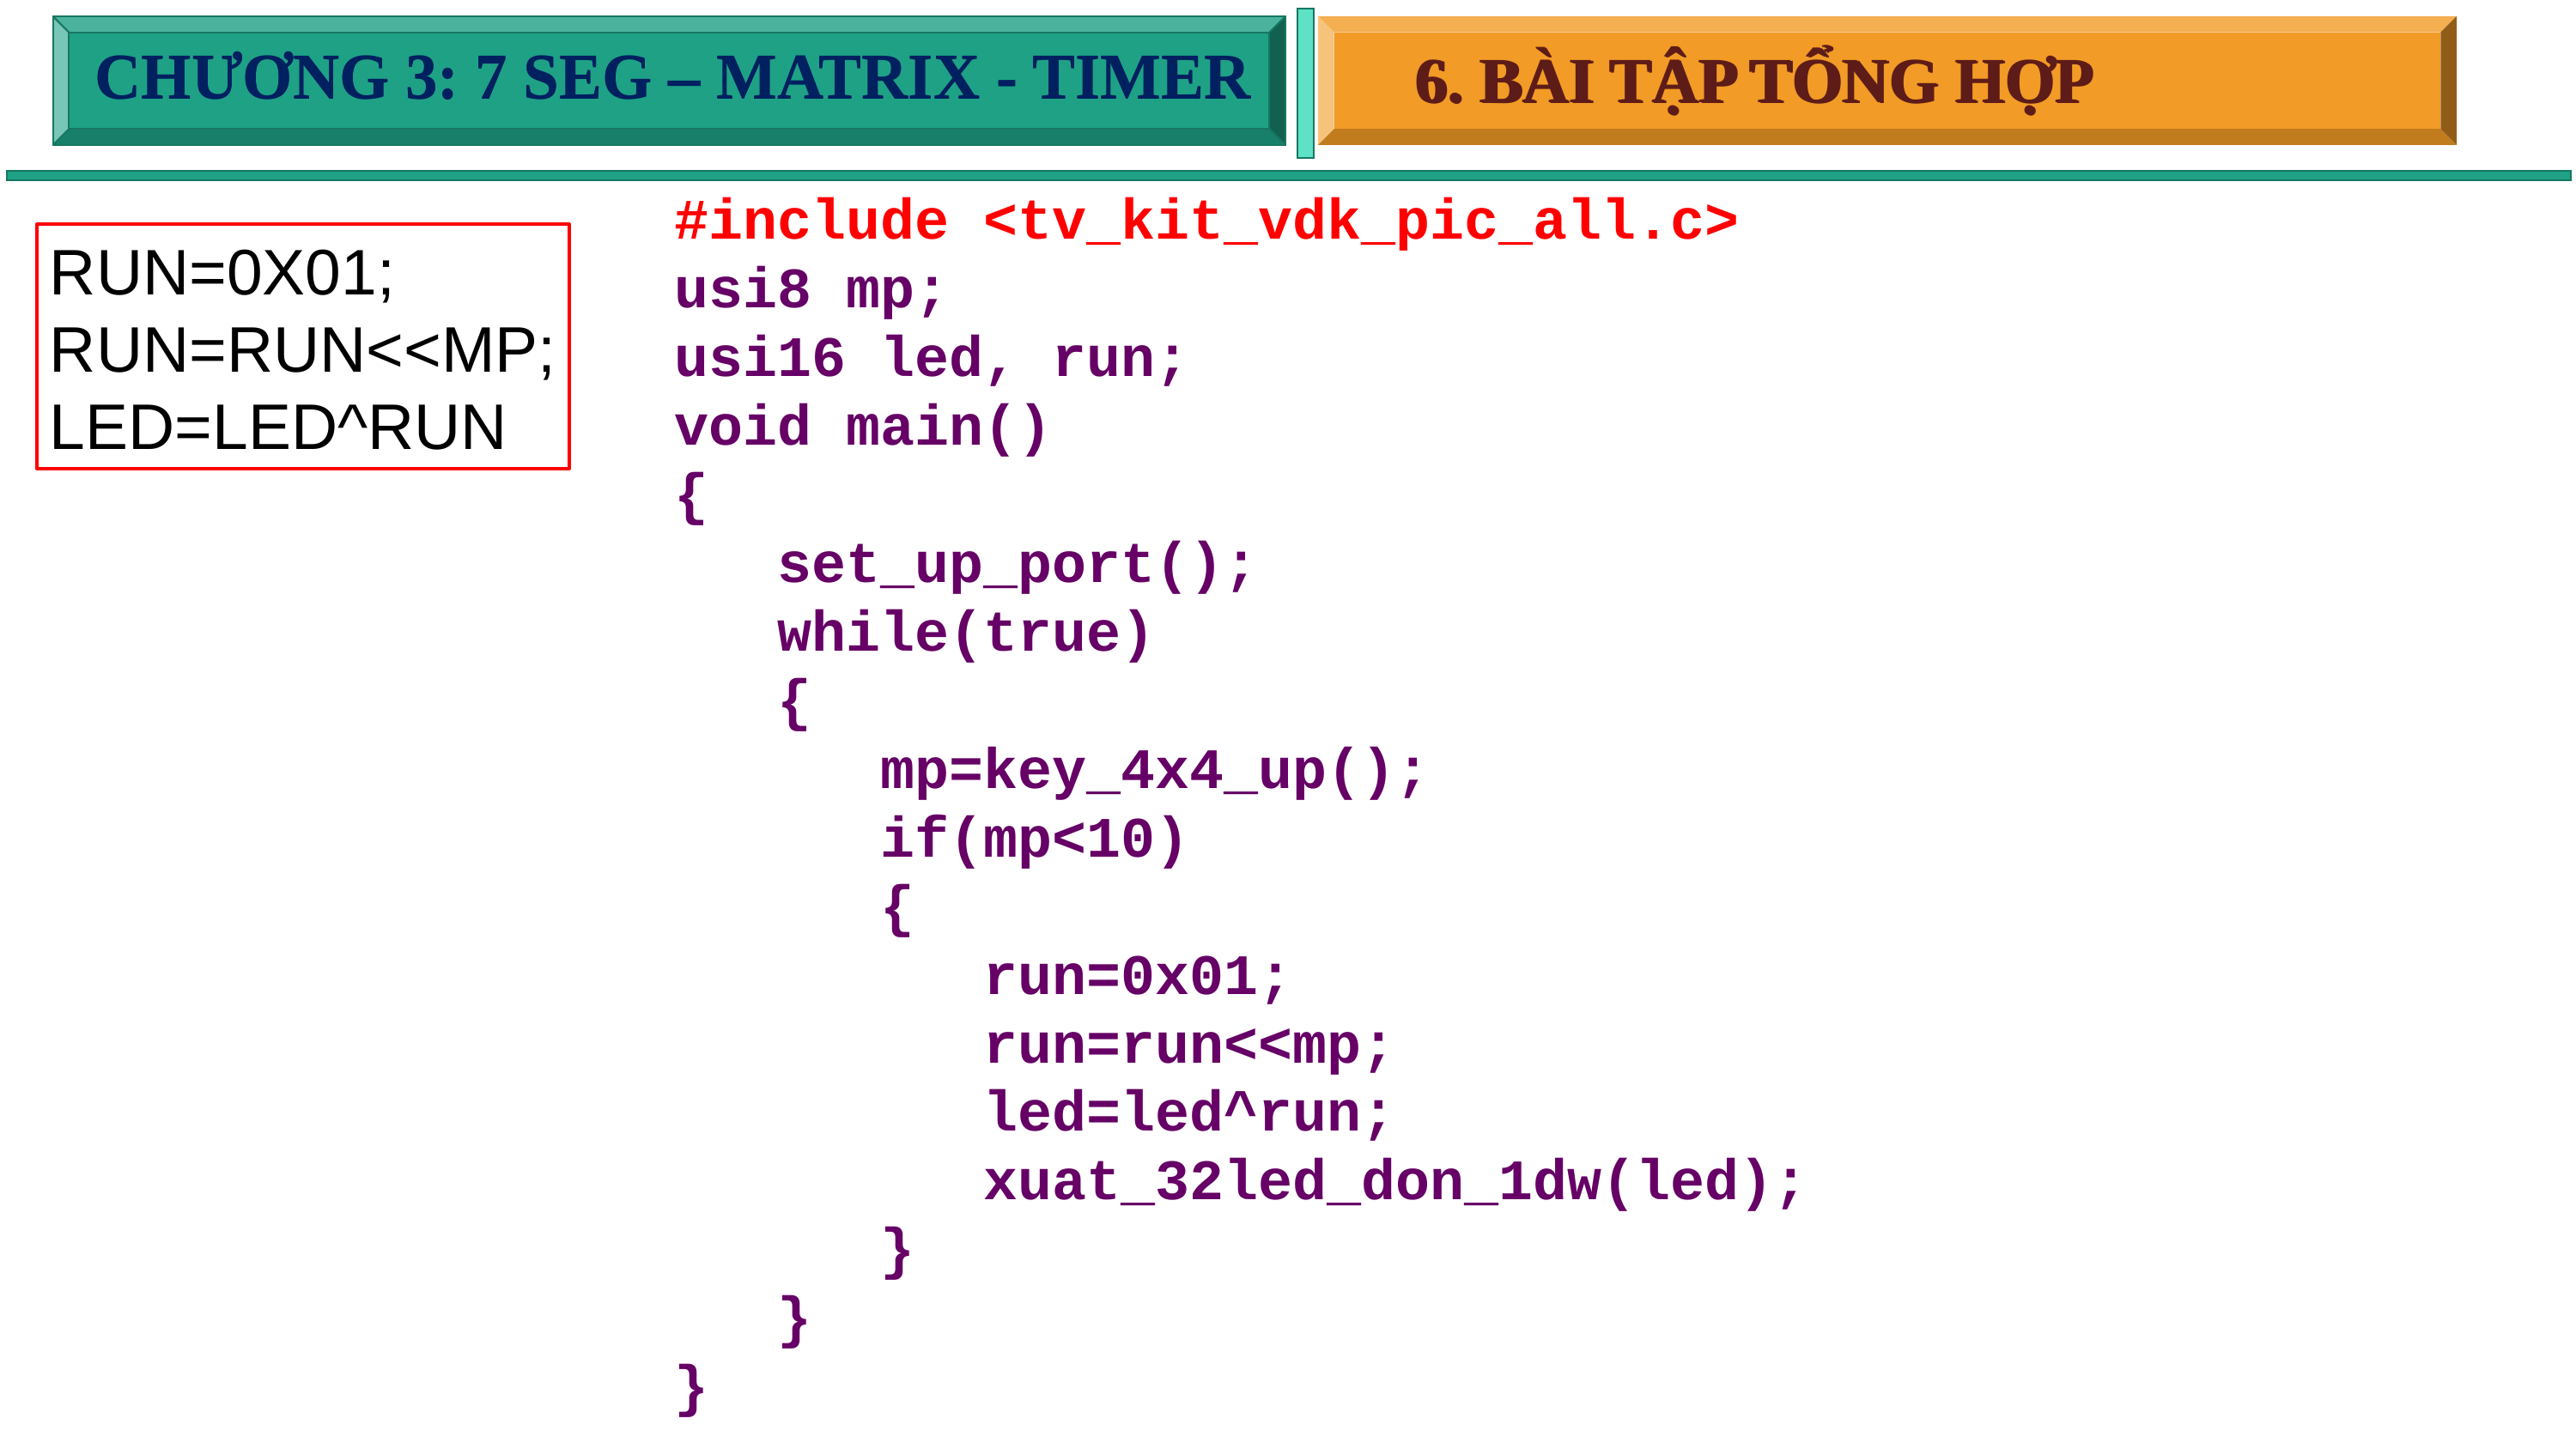

CHƯƠNG 3: 7 SEG – MATRIX - TIMER
CHƯƠNG 3: 7 SEG – MATRIX - TIMER
6. BÀI TẬP TỔNG HỢP
6. BÀI TẬP TỔNG HỢP

#include <tv_kit_vdk_pic_all.c>
usi8 mp;
usi16 led, run;
void main()
{
   set_up_port();
   while(true)
   {
      mp=key_4x4_up();
      if(mp<10)
      {
         run=0x01;
         run=run<<mp;
         led=led^run;
         xuat_32led_don_1dw(led);
      }
   }
}
RUN=0X01;
RUN=RUN<<MP;
LED=LED^RUN